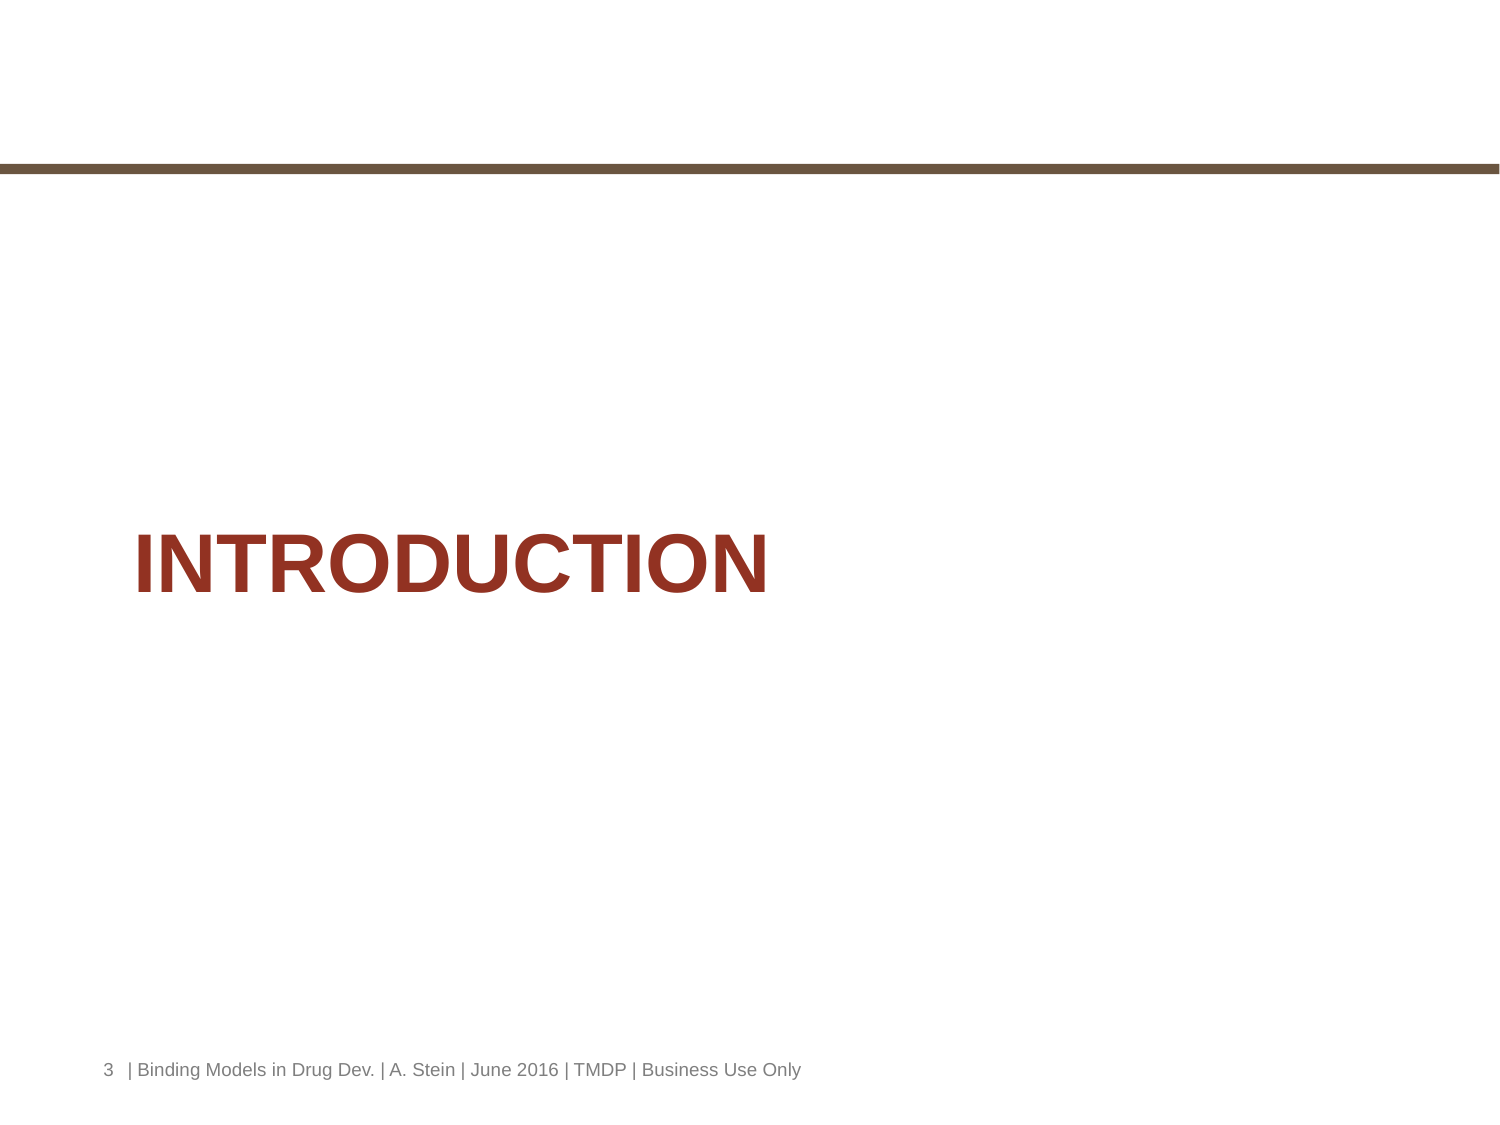

# Introduction
3
| Binding Models in Drug Dev. | A. Stein | June 2016 | TMDP | Business Use Only